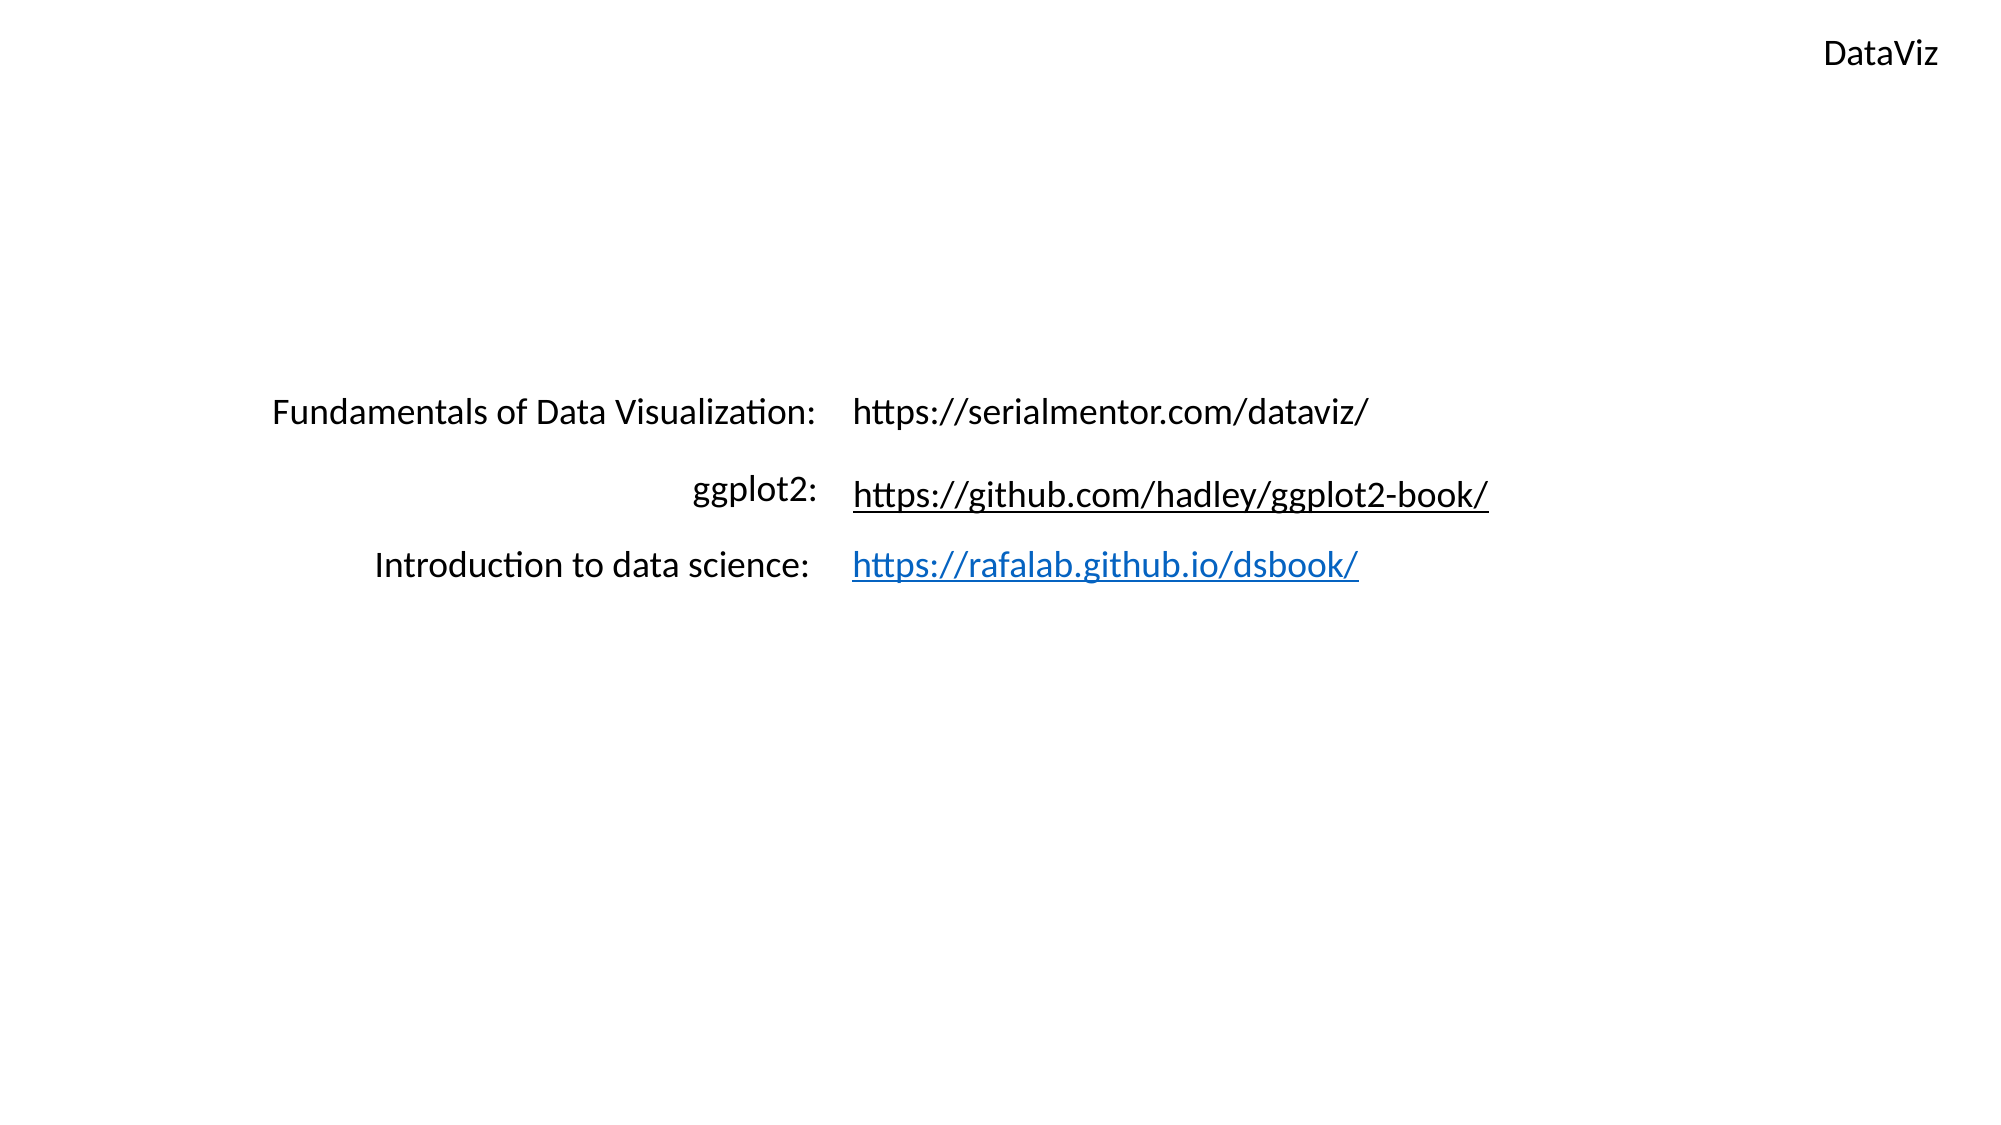

DataViz
Fundamentals of Data Visualization:
https://serialmentor.com/dataviz/
https://github.com/hadley/ggplot2-book/
ggplot2:
Introduction to data science:
https://rafalab.github.io/dsbook/